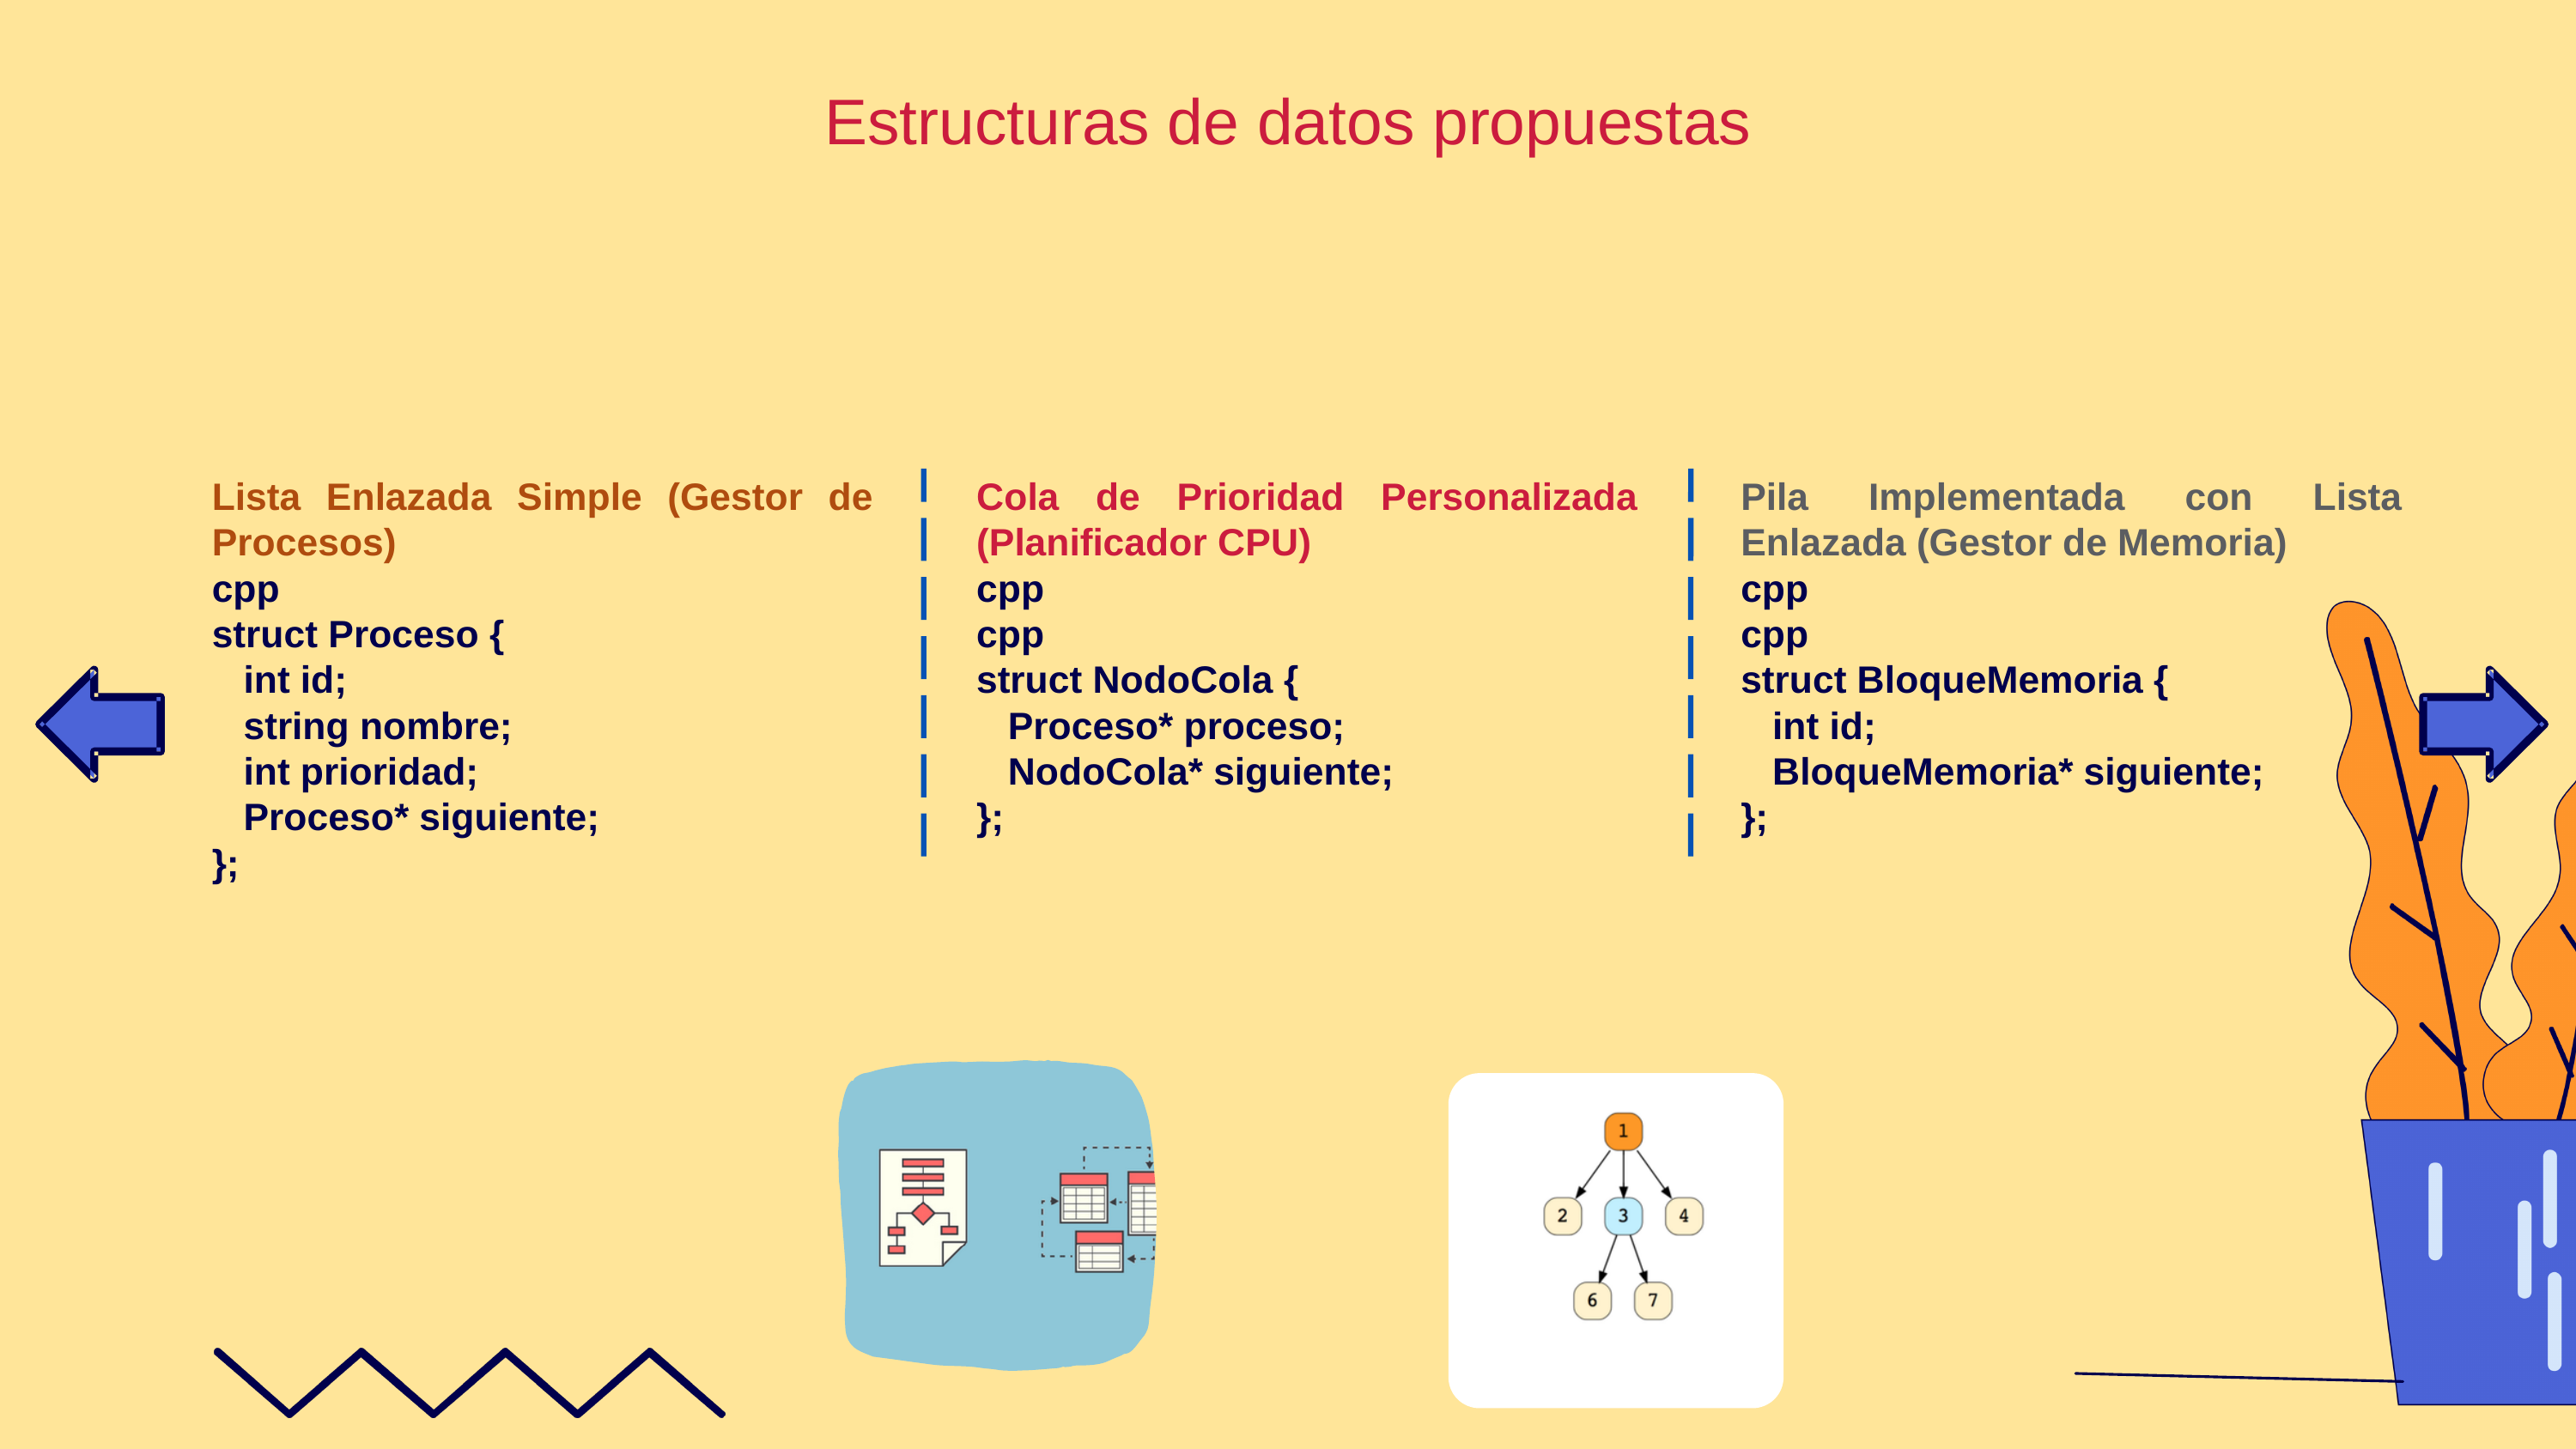

Estructuras de datos propuestas

Cola de Prioridad Personalizada (Planificador CPU)
cpp
cpp
struct NodoCola {
   Proceso* proceso;
   NodoCola* siguiente;
};

Pila Implementada con Lista Enlazada (Gestor de Memoria)
cpp
cpp
struct BloqueMemoria {
   int id;
   BloqueMemoria* siguiente;
};

Lista Enlazada Simple (Gestor de Procesos)
cpp
struct Proceso {
   int id;
   string nombre;
   int prioridad;
   Proceso* siguiente;
};